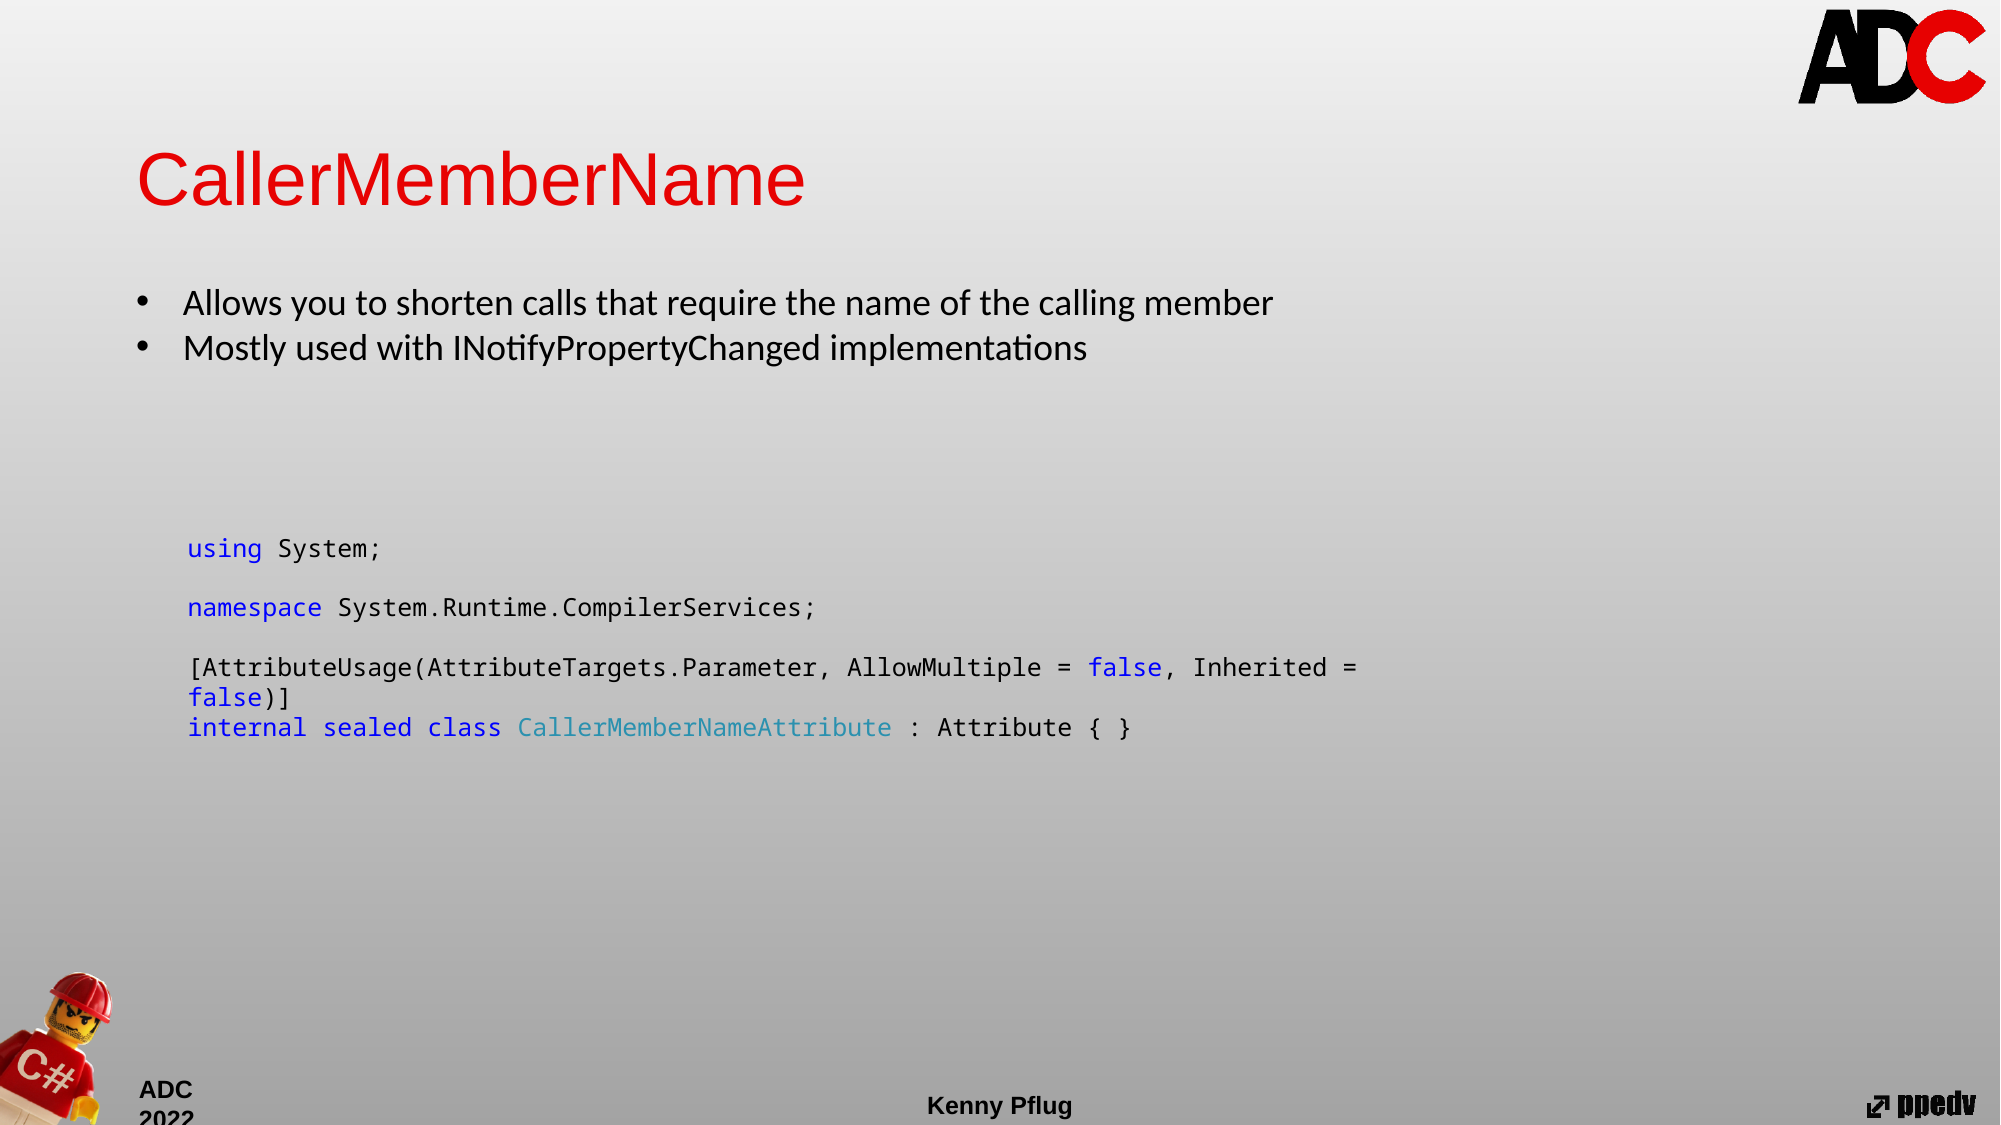

CallerMemberName
Allows you to shorten calls that require the name of the calling member
Mostly used with INotifyPropertyChanged implementations

using System;

namespace System.Runtime.CompilerServices;

[AttributeUsage(AttributeTargets.Parameter, AllowMultiple = false, Inherited = false)]
internal sealed class CallerMemberNameAttribute : Attribute { }